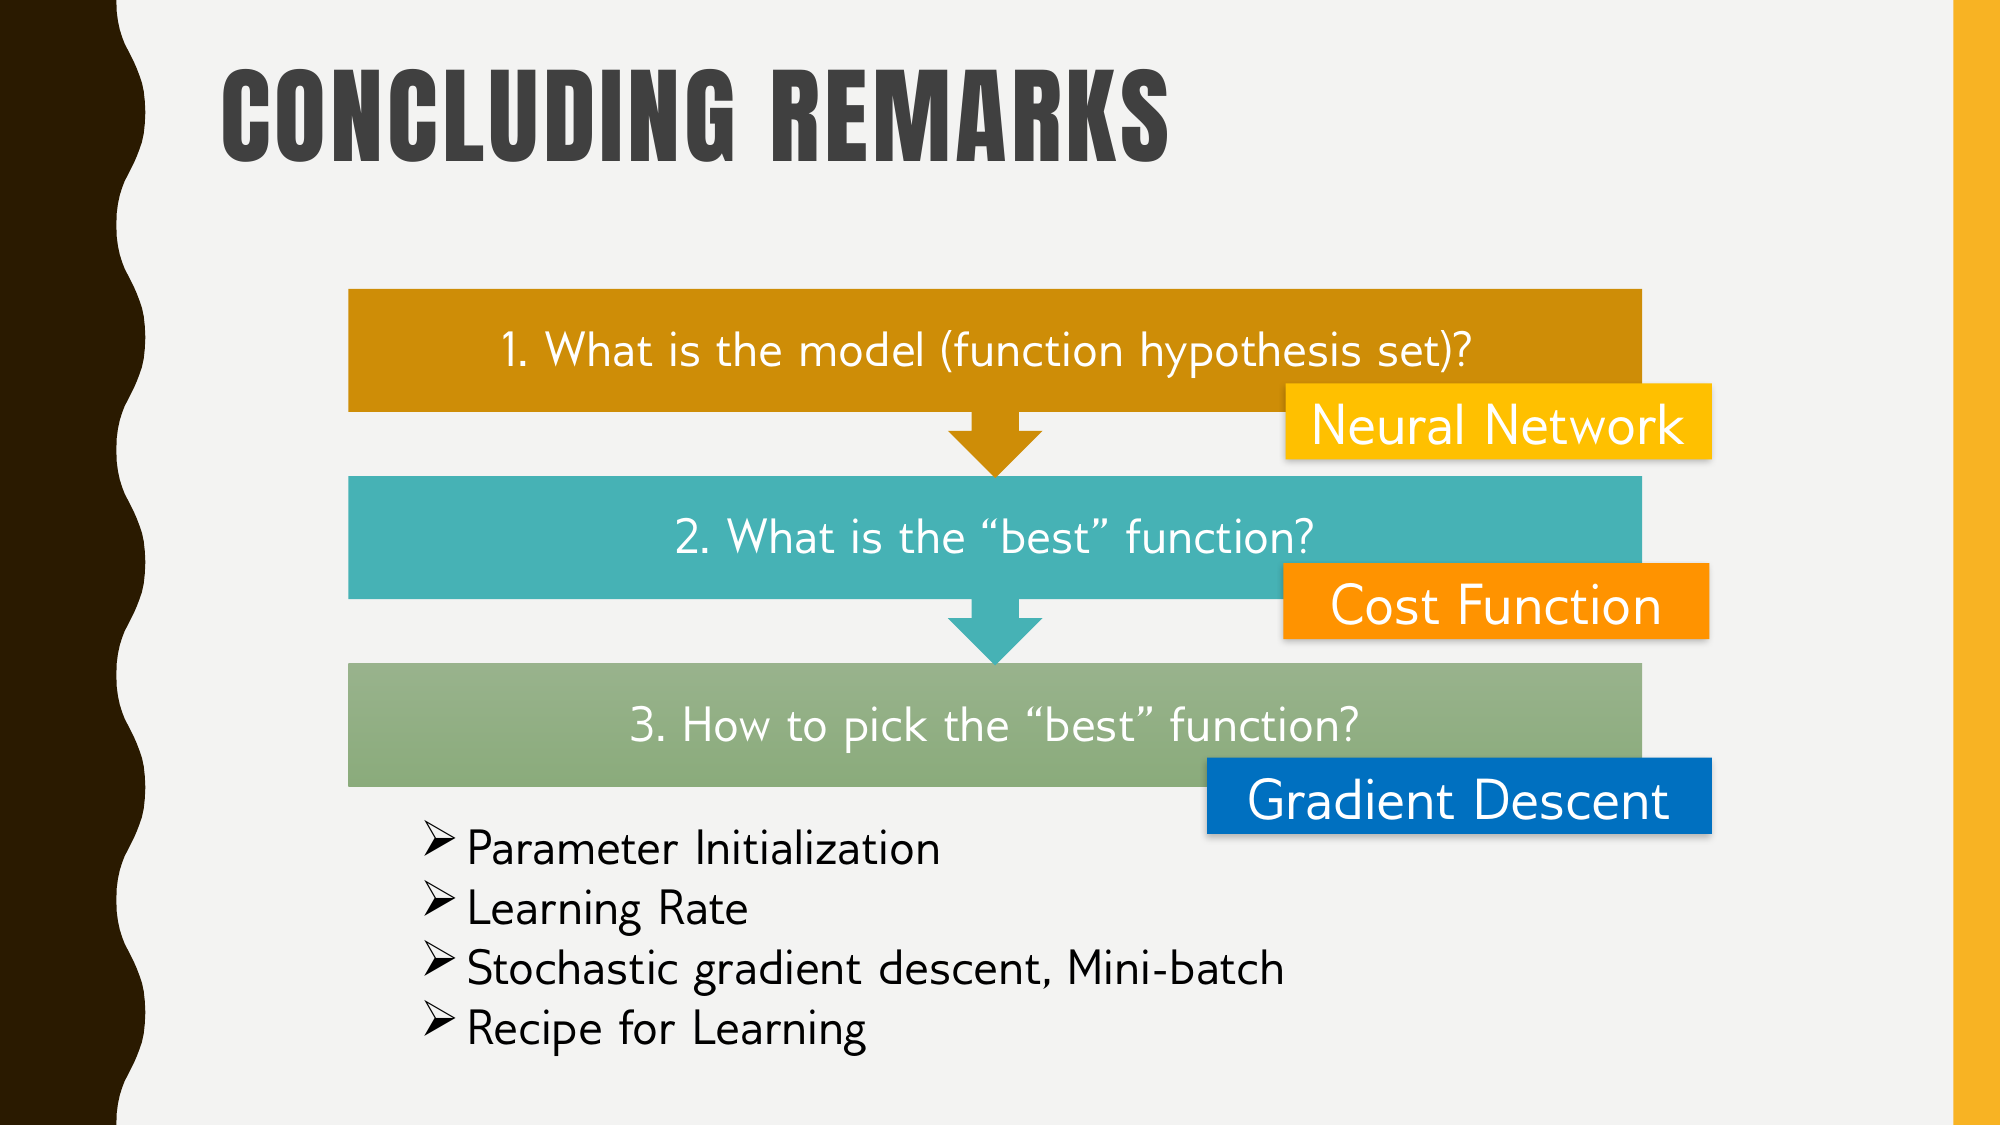

# Concluding Remarks
3. How to pick the “best” function?
2. What is the “best” function?
1. What is the model (function hypothesis set)?
Neural Network
Cost Function
Gradient Descent
Parameter Initialization
Learning Rate
Stochastic gradient descent, Mini-batch
Recipe for Learning